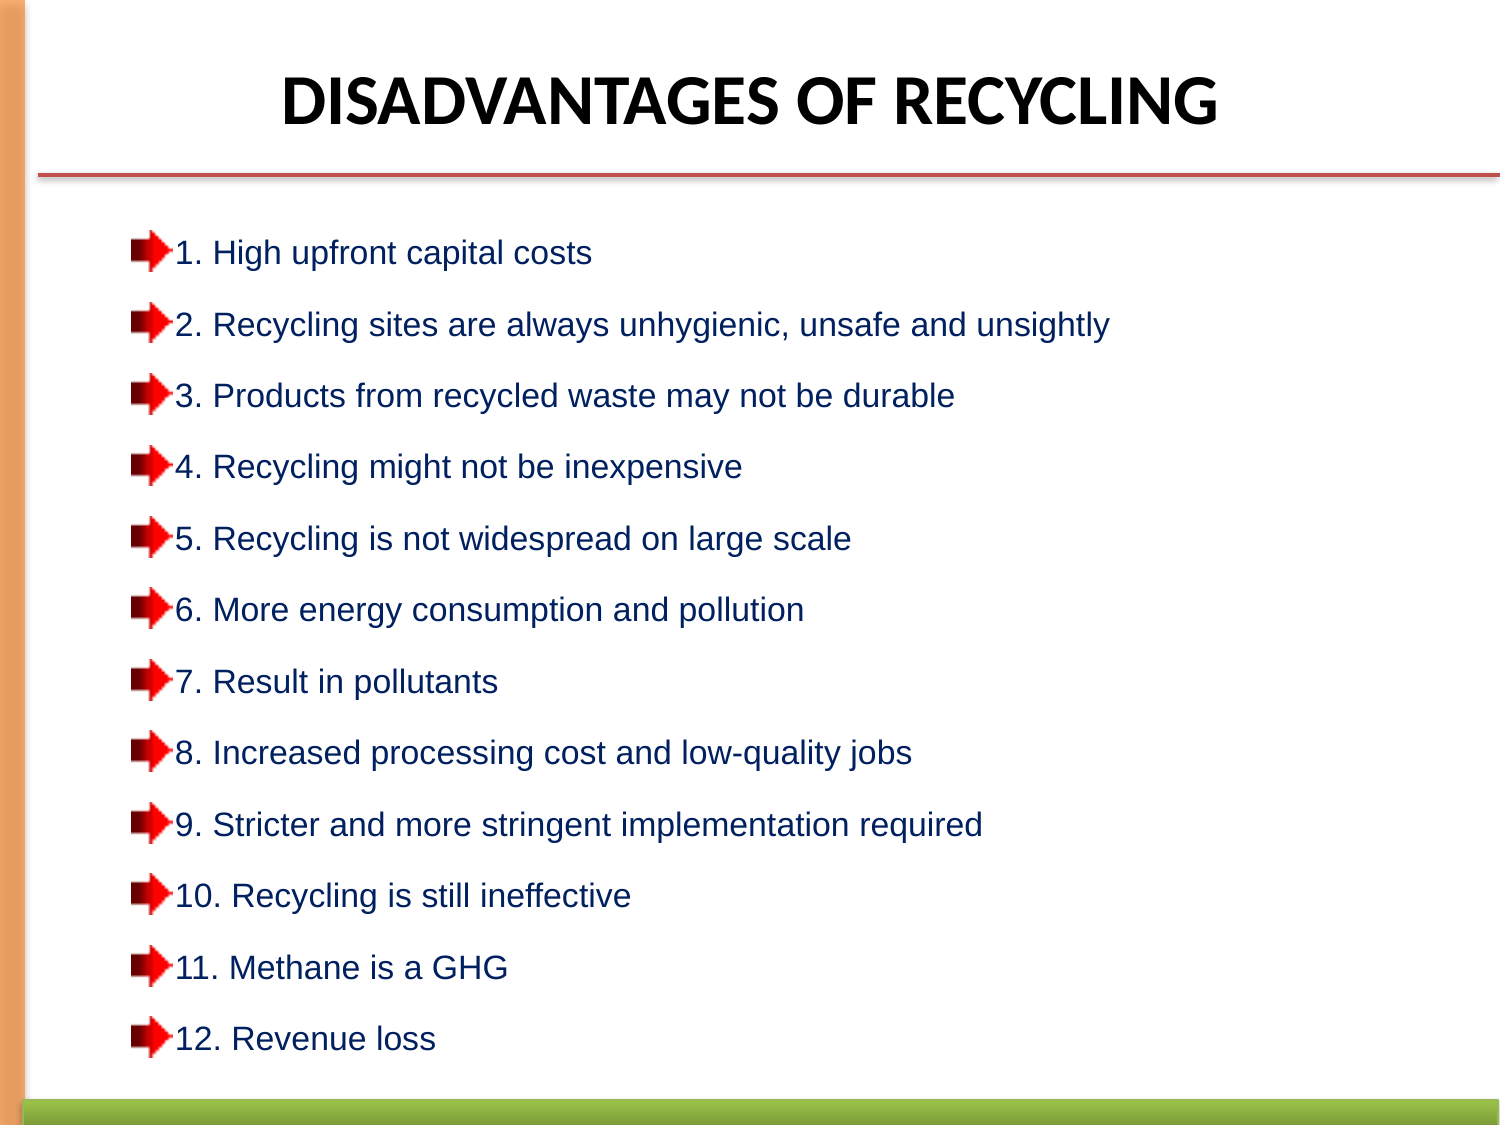

# DISADVANTAGES OF RECYCLING
1. High upfront capital costs
2. Recycling sites are always unhygienic, unsafe and unsightly
3. Products from recycled waste may not be durable
4. Recycling might not be inexpensive
5. Recycling is not widespread on large scale
6. More energy consumption and pollution
7. Result in pollutants
8. Increased processing cost and low-quality jobs
9. Stricter and more stringent implementation required
10. Recycling is still ineffective
11. Methane is a GHG
12. Revenue loss